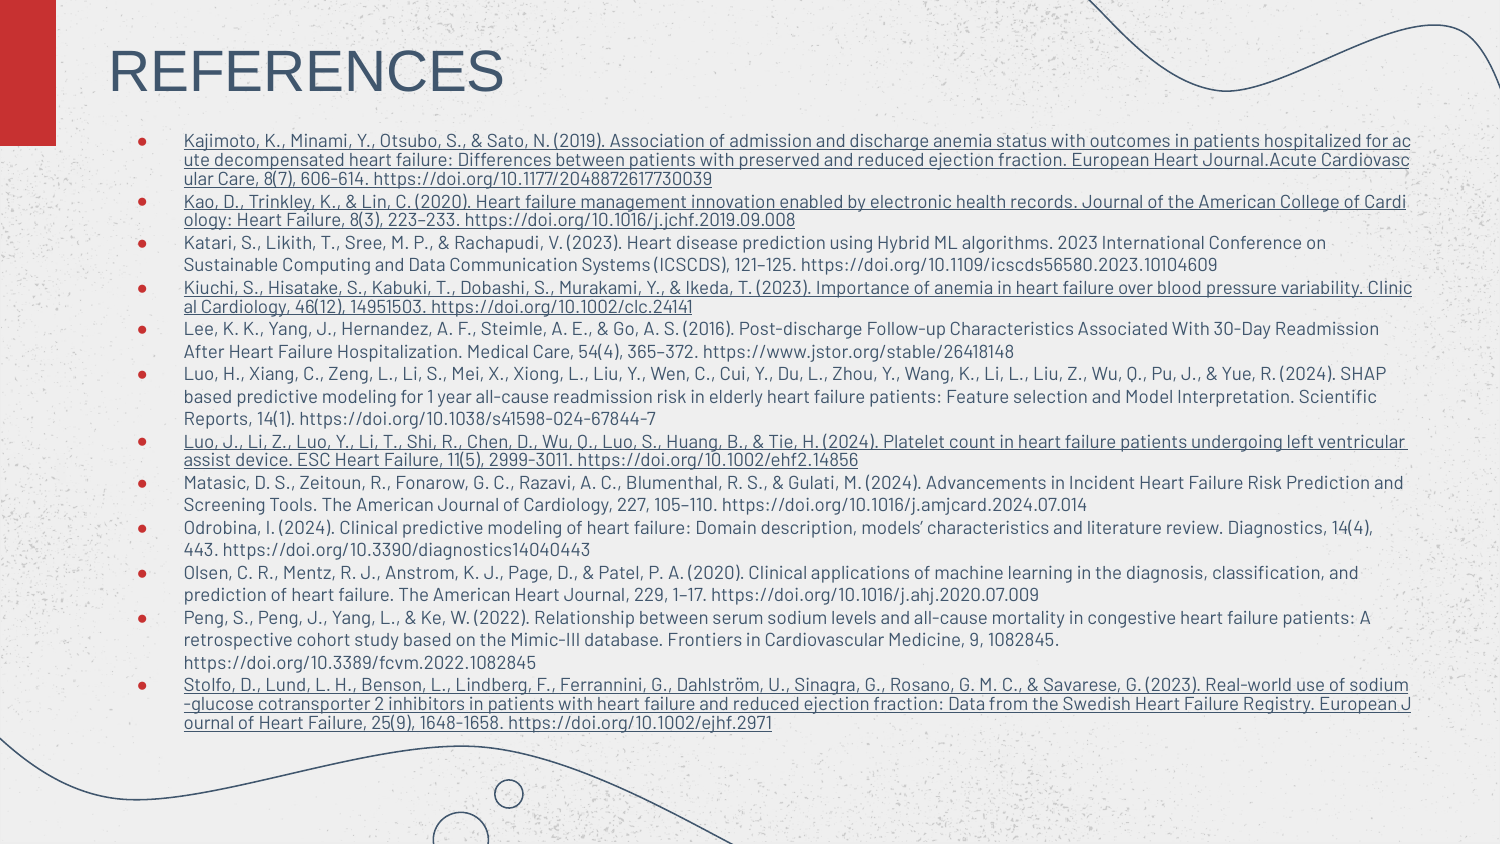

# REFERENCES
Kajimoto, K., Minami, Y., Otsubo, S., & Sato, N. (2019). Association of admission and discharge anemia status with outcomes in patients hospitalized for acute decompensated heart failure: Differences between patients with preserved and reduced ejection fraction. European Heart Journal.Acute Cardiovascular Care, 8(7), 606-614. https://doi.org/10.1177/2048872617730039
Kao, D., Trinkley, K., & Lin, C. (2020). Heart failure management innovation enabled by electronic health records. Journal of the American College of Cardiology: Heart Failure, 8(3), 223–233. https://doi.org/10.1016/j.jchf.2019.09.008
Katari, S., Likith, T., Sree, M. P., & Rachapudi, V. (2023). Heart disease prediction using Hybrid ML algorithms. 2023 International Conference on Sustainable Computing and Data Communication Systems (ICSCDS), 121–125. https://doi.org/10.1109/icscds56580.2023.10104609
Kiuchi, S., Hisatake, S., Kabuki, T., Dobashi, S., Murakami, Y., & Ikeda, T. (2023). Importance of anemia in heart failure over blood pressure variability. Clinical Cardiology, 46(12), 14951503. https://doi.org/10.1002/clc.24141
Lee, K. K., Yang, J., Hernandez, A. F., Steimle, A. E., & Go, A. S. (2016). Post-discharge Follow-up Characteristics Associated With 30-Day Readmission After Heart Failure Hospitalization. Medical Care, 54(4), 365–372. https://www.jstor.org/stable/26418148
Luo, H., Xiang, C., Zeng, L., Li, S., Mei, X., Xiong, L., Liu, Y., Wen, C., Cui, Y., Du, L., Zhou, Y., Wang, K., Li, L., Liu, Z., Wu, Q., Pu, J., & Yue, R. (2024). SHAP based predictive modeling for 1 year all-cause readmission risk in elderly heart failure patients: Feature selection and Model Interpretation. Scientific Reports, 14(1). https://doi.org/10.1038/s41598-024-67844-7
Luo, J., Li, Z., Luo, Y., Li, T., Shi, R., Chen, D., Wu, Q., Luo, S., Huang, B., & Tie, H. (2024). Platelet count in heart failure patients undergoing left ventricular assist device. ESC Heart Failure, 11(5), 2999-3011. https://doi.org/10.1002/ehf2.14856
Matasic, D. S., Zeitoun, R., Fonarow, G. C., Razavi, A. C., Blumenthal, R. S., & Gulati, M. (2024). Advancements in Incident Heart Failure Risk Prediction and Screening Tools. The American Journal of Cardiology, 227, 105–110. https://doi.org/10.1016/j.amjcard.2024.07.014
Odrobina, I. (2024). Clinical predictive modeling of heart failure: Domain description, models’ characteristics and literature review. Diagnostics, 14(4), 443. https://doi.org/10.3390/diagnostics14040443
Olsen, C. R., Mentz, R. J., Anstrom, K. J., Page, D., & Patel, P. A. (2020). Clinical applications of machine learning in the diagnosis, classification, and prediction of heart failure. The American Heart Journal, 229, 1–17. https://doi.org/10.1016/j.ahj.2020.07.009
Peng, S., Peng, J., Yang, L., & Ke, W. (2022). Relationship between serum sodium levels and all-cause mortality in congestive heart failure patients: A retrospective cohort study based on the Mimic-III database. Frontiers in Cardiovascular Medicine, 9, 1082845. https://doi.org/10.3389/fcvm.2022.1082845
Stolfo, D., Lund, L. H., Benson, L., Lindberg, F., Ferrannini, G., Dahlström, U., Sinagra, G., Rosano, G. M. C., & Savarese, G. (2023). Real-world use of sodium-glucose cotransporter 2 inhibitors in patients with heart failure and reduced ejection fraction: Data from the Swedish Heart Failure Registry. European Journal of Heart Failure, 25(9), 1648-1658. https://doi.org/10.1002/ejhf.2971